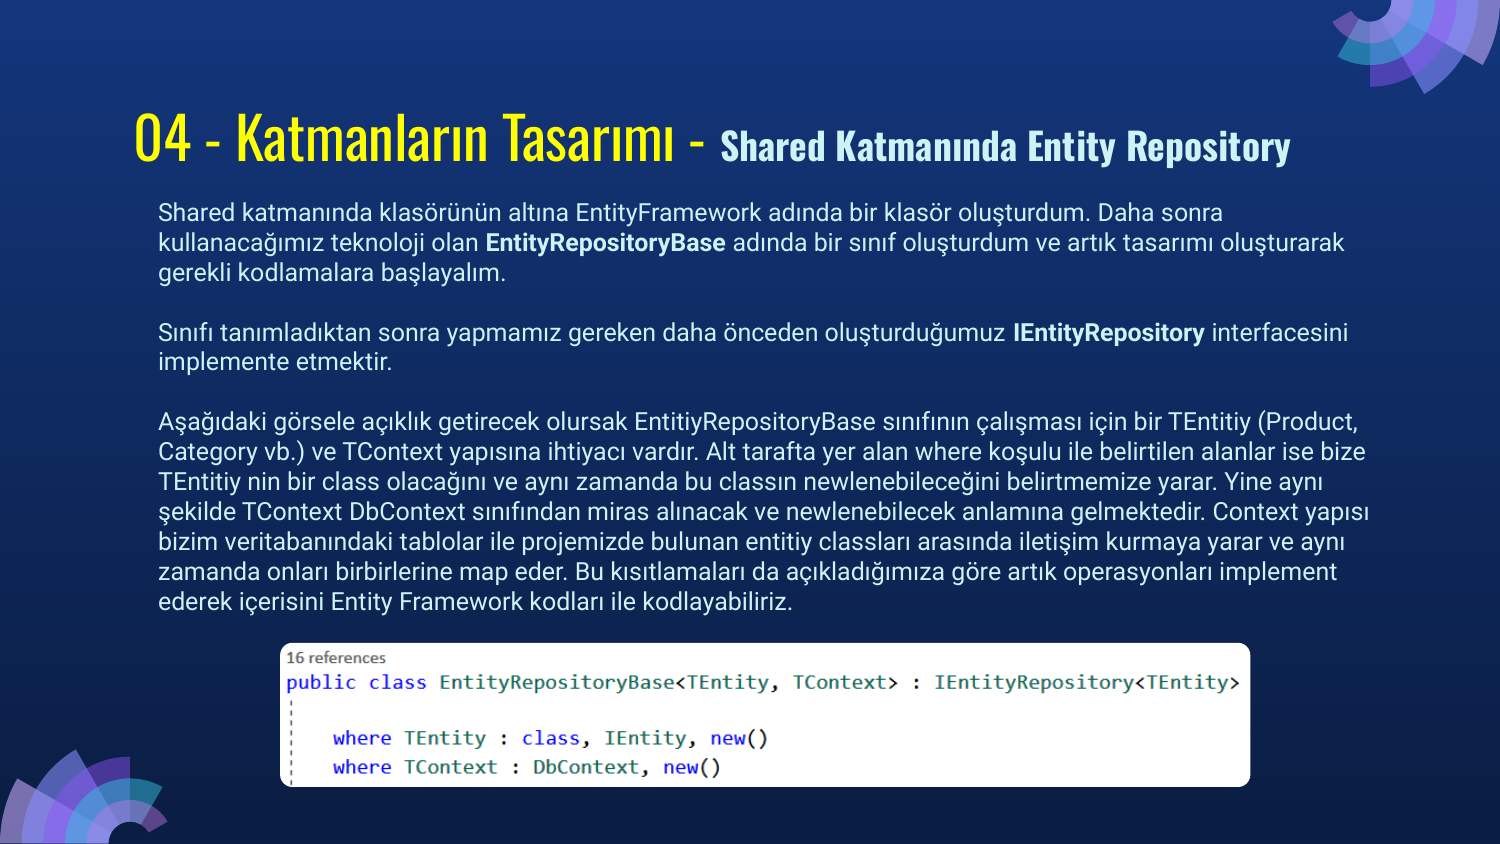

04 - Katmanların Tasarımı - Shared Katmanında Entity Repository
# Shared katmanında klasörünün altına EntityFramework adında bir klasör oluşturdum. Daha sonra kullanacağımız teknoloji olan EntityRepositoryBase adında bir sınıf oluşturdum ve artık tasarımı oluşturarak gerekli kodlamalara başlayalım.

Sınıfı tanımladıktan sonra yapmamız gereken daha önceden oluşturduğumuz IEntityRepository interfacesini implemente etmektir.

Aşağıdaki görsele açıklık getirecek olursak EntitiyRepositoryBase sınıfının çalışması için bir TEntitiy (Product, Category vb.) ve TContext yapısına ihtiyacı vardır. Alt tarafta yer alan where koşulu ile belirtilen alanlar ise bize TEntitiy nin bir class olacağını ve aynı zamanda bu classın newlenebileceğini belirtmemize yarar. Yine aynı şekilde TContext DbContext sınıfından miras alınacak ve newlenebilecek anlamına gelmektedir. Context yapısı bizim veritabanındaki tablolar ile projemizde bulunan entitiy classları arasında iletişim kurmaya yarar ve aynı zamanda onları birbirlerine map eder. Bu kısıtlamaları da açıkladığımıza göre artık operasyonları implement ederek içerisini Entity Framework kodları ile kodlayabiliriz.